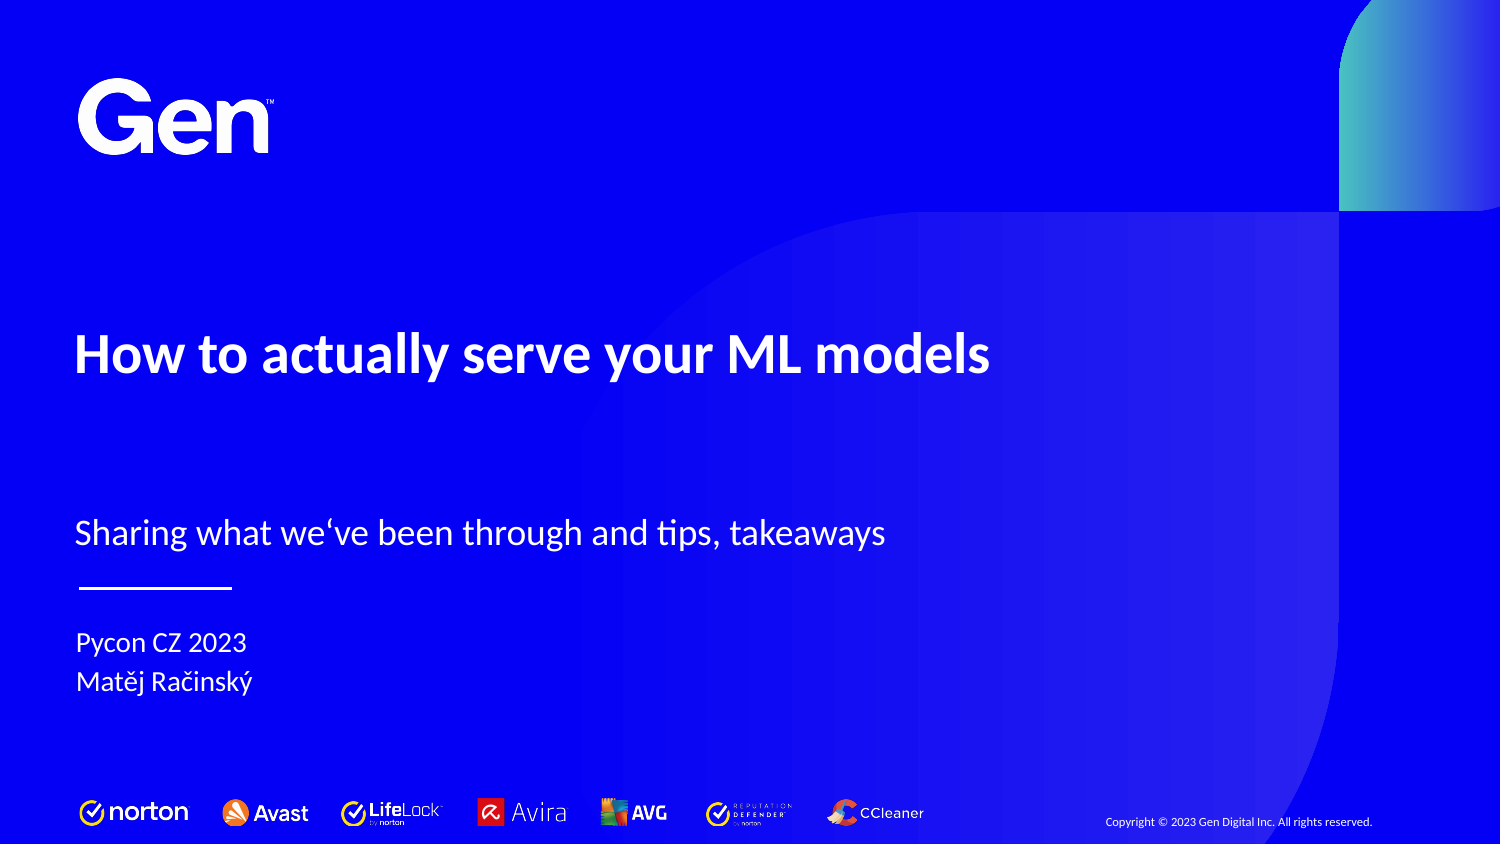

# How to actually serve your ML models
Sharing what we‘ve been through and tips, takeaways
Pycon CZ 2023
Matěj Račinský

Copyright © 2023 Gen Digital Inc. All rights reserved.